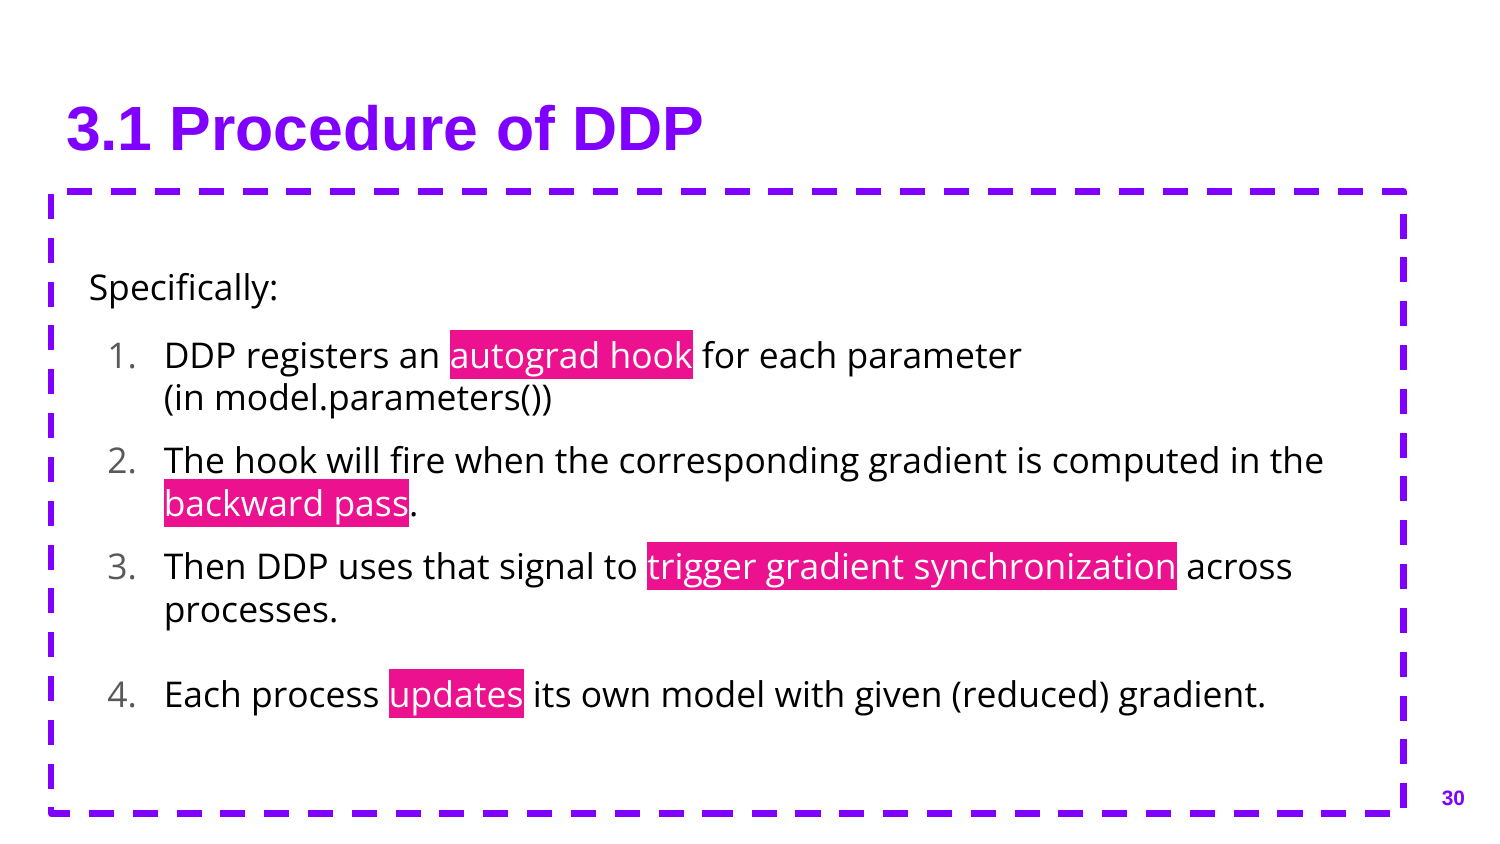

# 3.1 Procedure of DDP

Specifically:
DDP registers an autograd hook for each parameter
(in model.parameters())
The hook will fire when the corresponding gradient is computed in the backward pass.
Then DDP uses that signal to trigger gradient synchronization across processes.
Each process updates its own model with given (reduced) gradient.
30